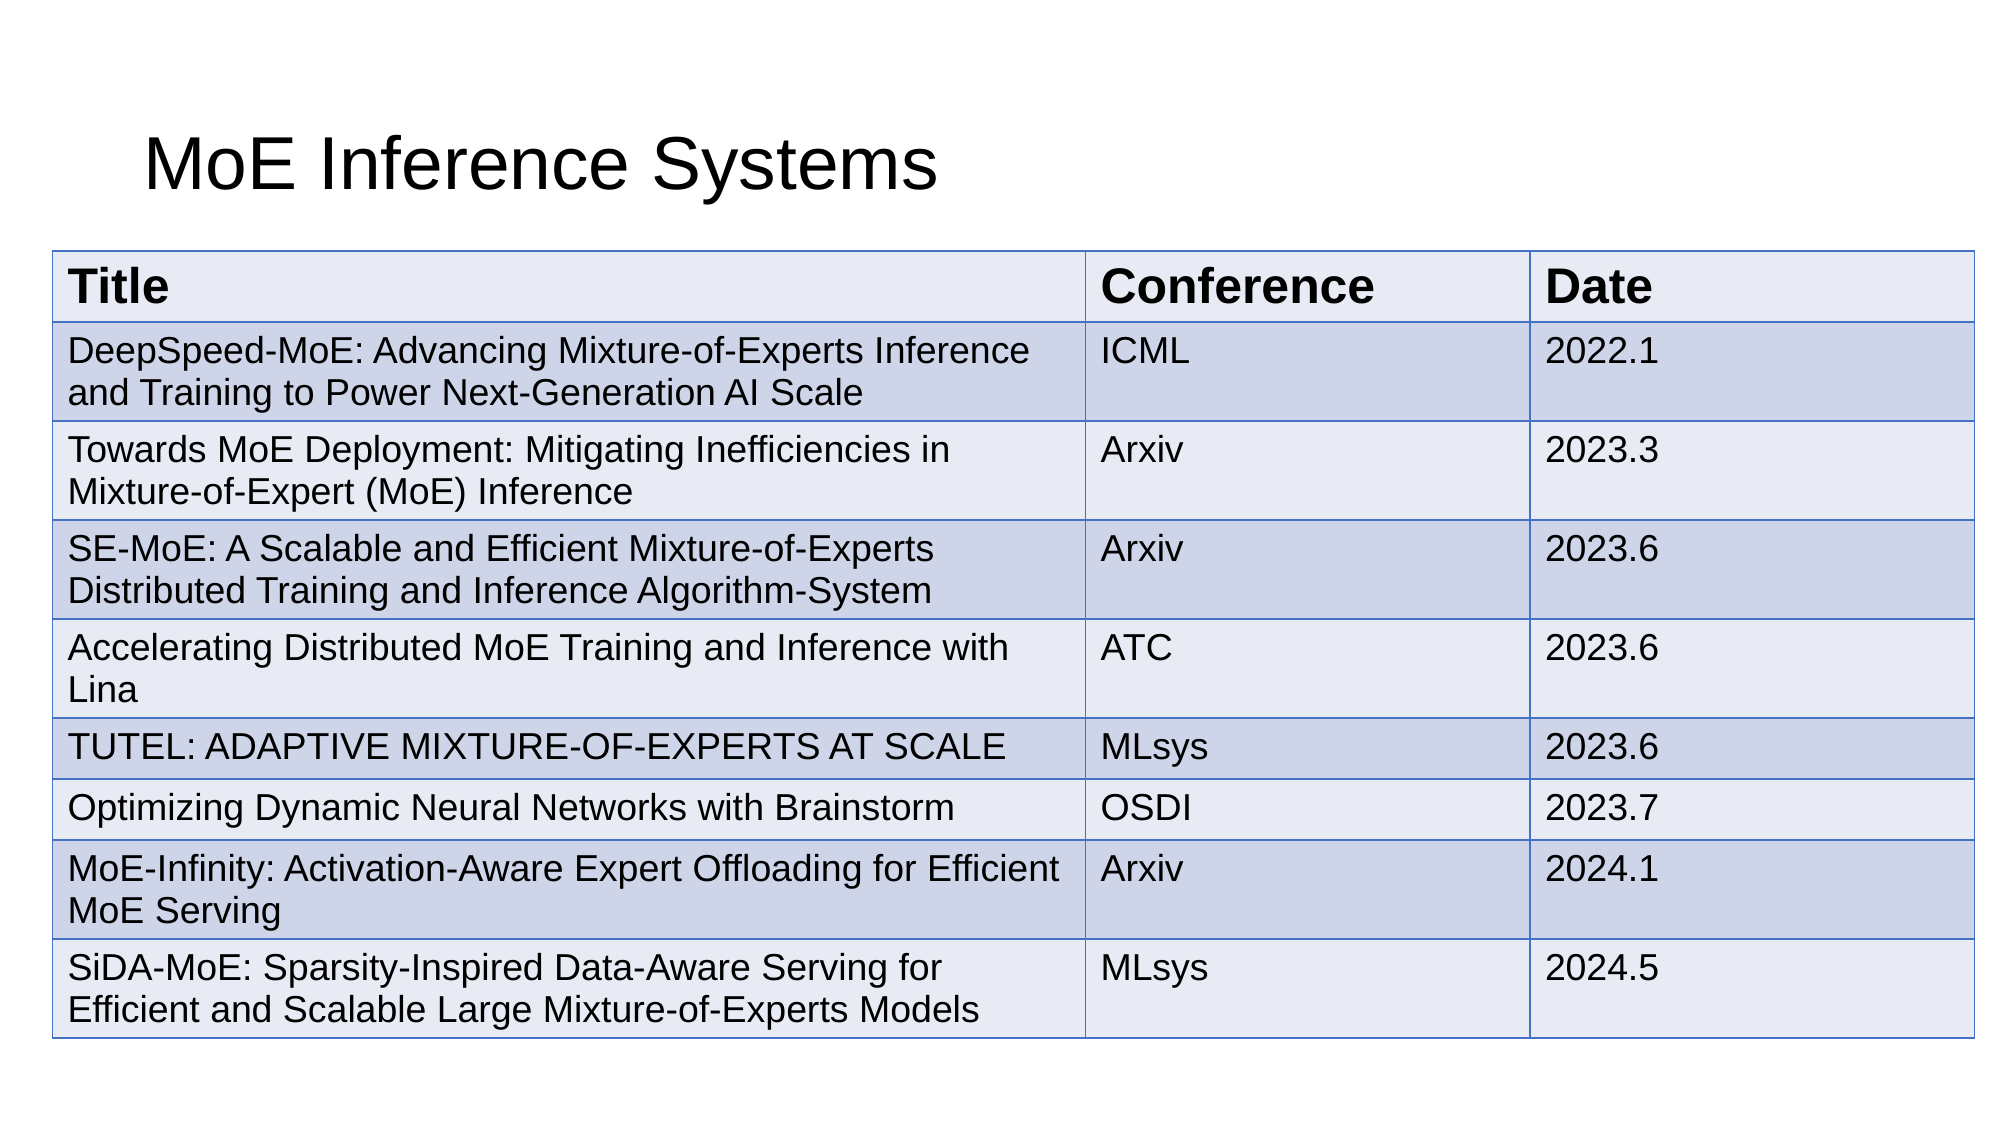

# MoE Inference Systems
| Title | Conference | Date |
| --- | --- | --- |
| DeepSpeed-MoE: Advancing Mixture-of-Experts Inference and Training to Power Next-Generation AI Scale | ICML | 2022.1 |
| Towards MoE Deployment: Mitigating Inefficiencies in Mixture-of-Expert (MoE) Inference | Arxiv | 2023.3 |
| SE-MoE: A Scalable and Efficient Mixture-of-Experts Distributed Training and Inference Algorithm-System | Arxiv | 2023.6 |
| Accelerating Distributed MoE Training and Inference with Lina | ATC | 2023.6 |
| TUTEL: ADAPTIVE MIXTURE-OF-EXPERTS AT SCALE | MLsys | 2023.6 |
| Optimizing Dynamic Neural Networks with Brainstorm | OSDI | 2023.7 |
| MoE-Infinity: Activation-Aware Expert Offloading for Efficient MoE Serving | Arxiv | 2024.1 |
| SiDA-MoE: Sparsity-Inspired Data-Aware Serving for Efficient and Scalable Large Mixture-of-Experts Models | MLsys | 2024.5 |